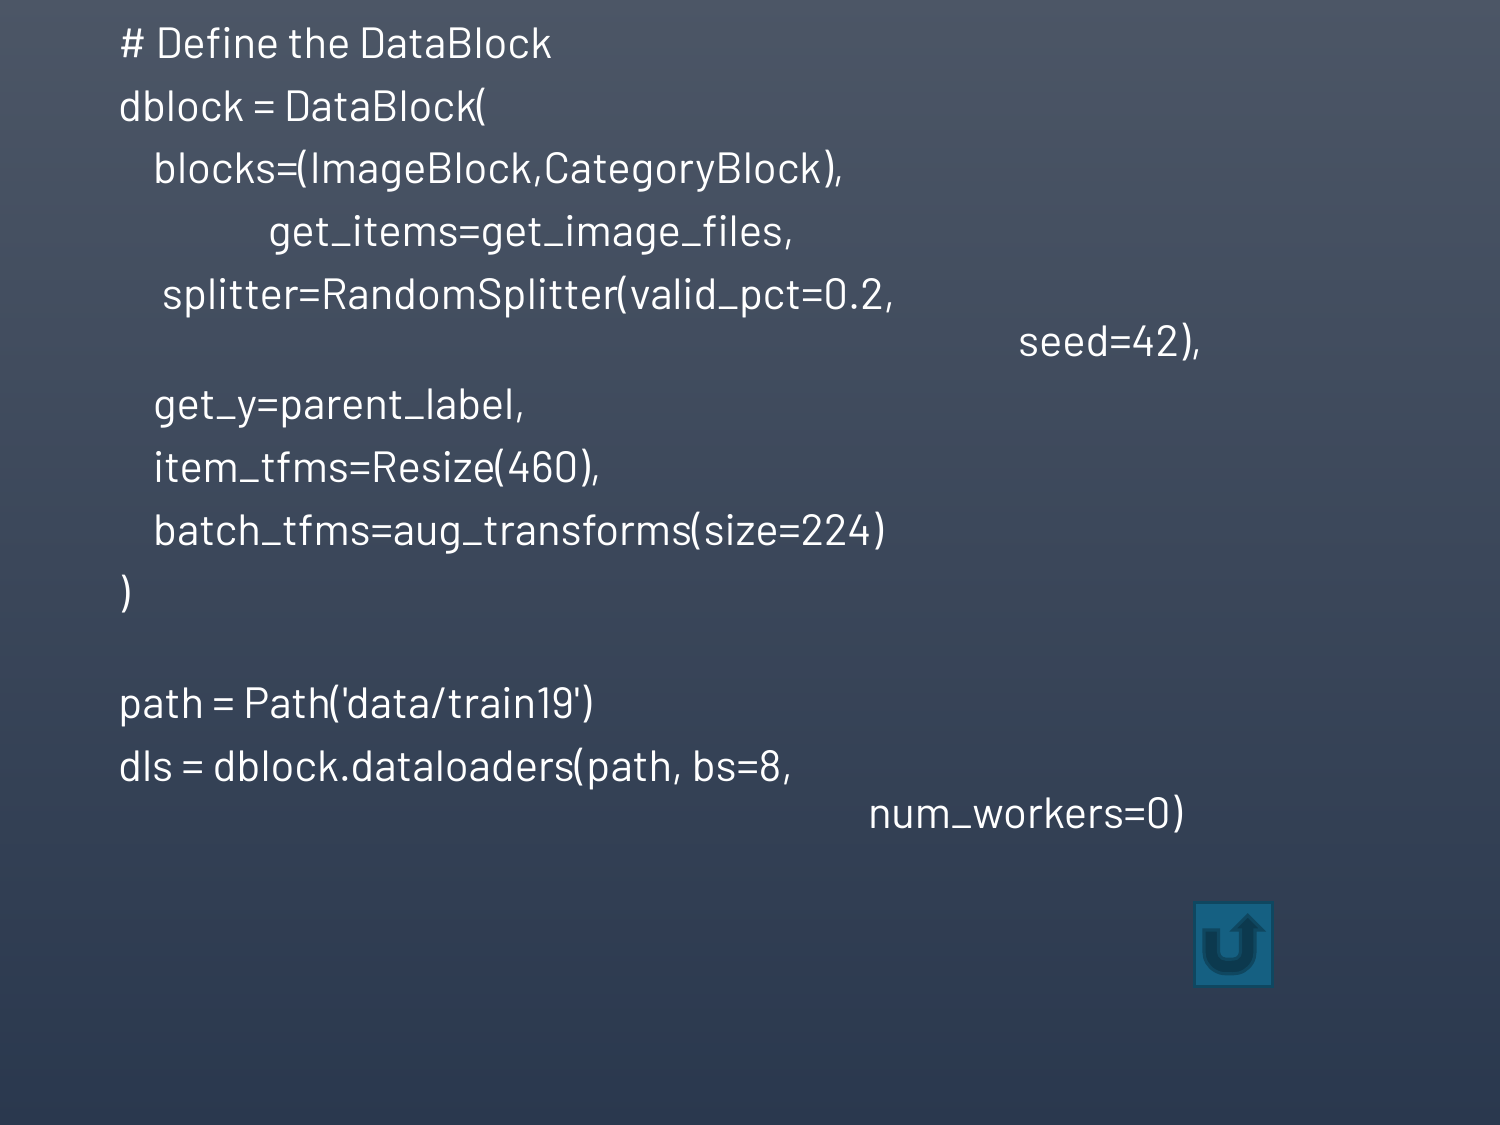

# Define the DataBlock
dblock = DataBlock(
    blocks=(ImageBlock,CategoryBlock),
   	get_items=get_image_files,
     splitter=RandomSplitter(valid_pct=0.2, 									seed=42),
    get_y=parent_label,
    item_tfms=Resize(460),
    batch_tfms=aug_transforms(size=224)
)
path = Path('data/train19')
dls = dblock.dataloaders(path, bs=8, 									num_workers=0)